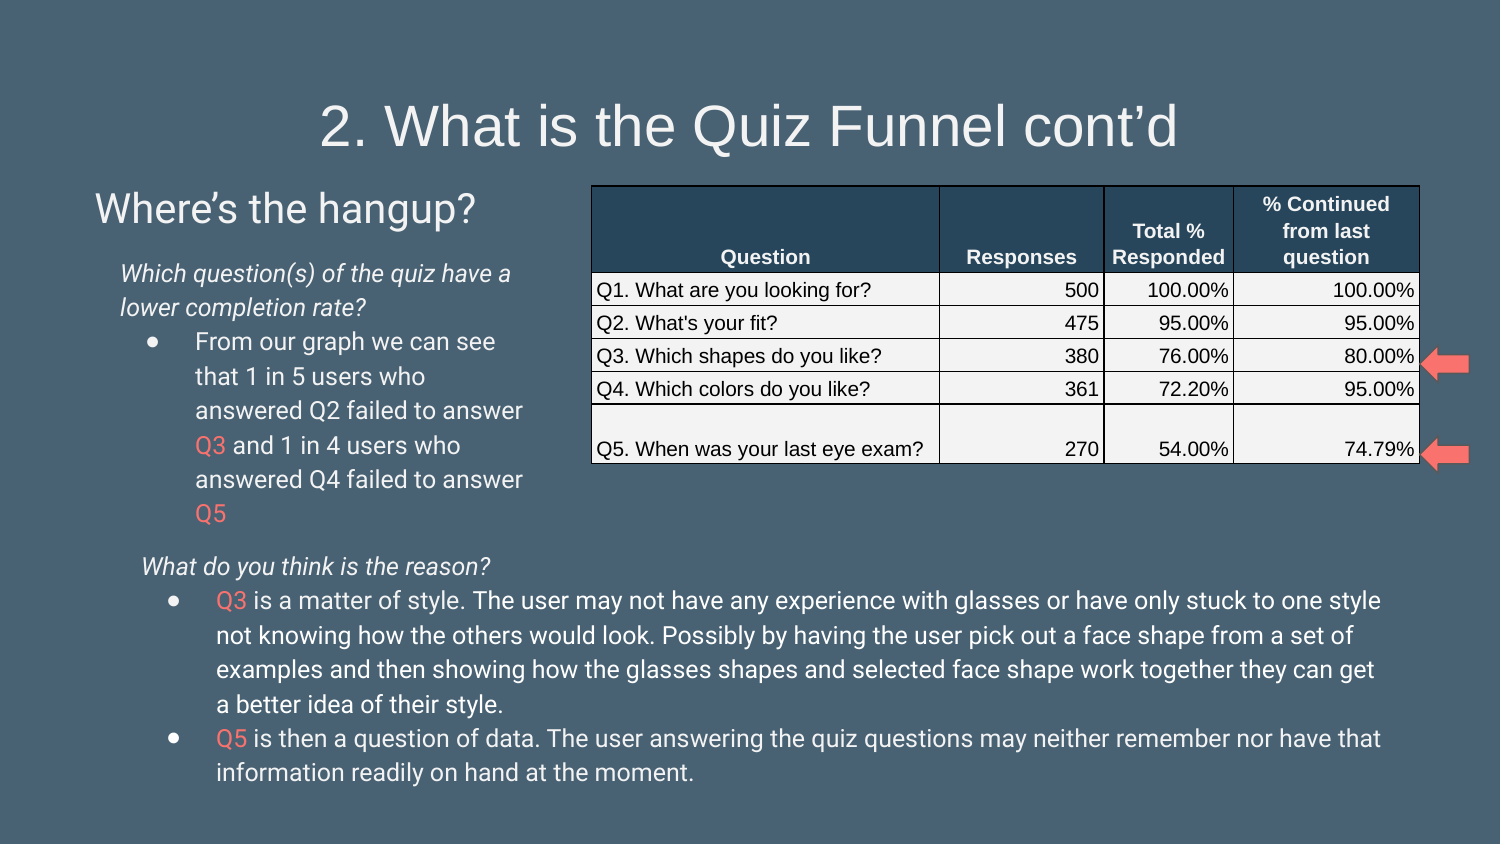

# 2. What is the Quiz Funnel cont’d
Where’s the hangup?
| Question | Responses | Total % Responded | % Continued from last question |
| --- | --- | --- | --- |
| Q1. What are you looking for? | 500 | 100.00% | 100.00% |
| Q2. What's your fit? | 475 | 95.00% | 95.00% |
| Q3. Which shapes do you like? | 380 | 76.00% | 80.00% |
| Q4. Which colors do you like? | 361 | 72.20% | 95.00% |
| Q5. When was your last eye exam? | 270 | 54.00% | 74.79% |
Which question(s) of the quiz have a lower completion rate?
From our graph we can see that 1 in 5 users who answered Q2 failed to answer Q3 and 1 in 4 users who answered Q4 failed to answer Q5

What do you think is the reason?
Q3 is a matter of style. The user may not have any experience with glasses or have only stuck to one style not knowing how the others would look. Possibly by having the user pick out a face shape from a set of examples and then showing how the glasses shapes and selected face shape work together they can get a better idea of their style.
Q5 is then a question of data. The user answering the quiz questions may neither remember nor have that information readily on hand at the moment.